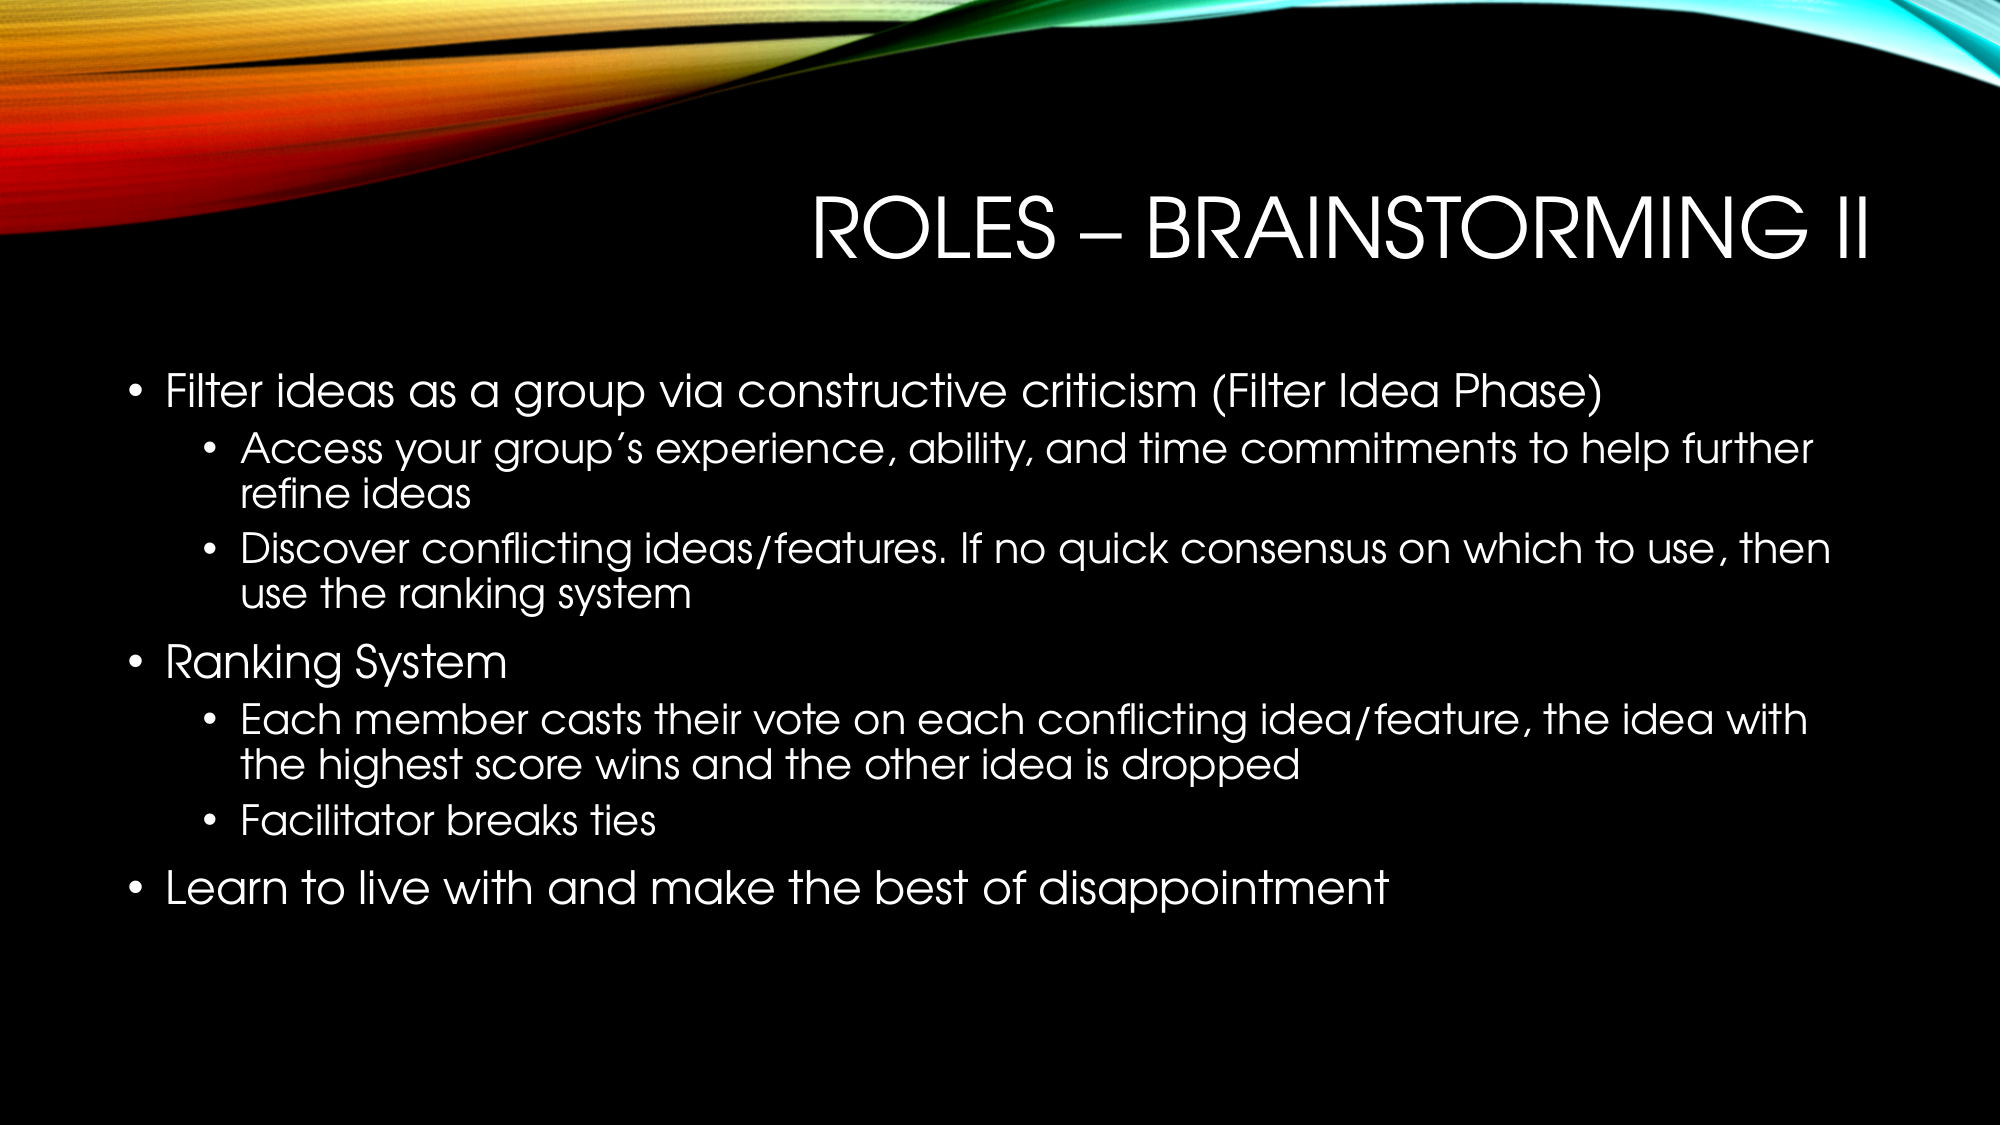

# Roles – Brainstorming II
Filter ideas as a group via constructive criticism (Filter Idea Phase)
Access your group’s experience, ability, and time commitments to help further refine ideas
Discover conflicting ideas/features. If no quick consensus on which to use, then use the ranking system
Ranking System
Each member casts their vote on each conflicting idea/feature, the idea with the highest score wins and the other idea is dropped
Facilitator breaks ties
Learn to live with and make the best of disappointment